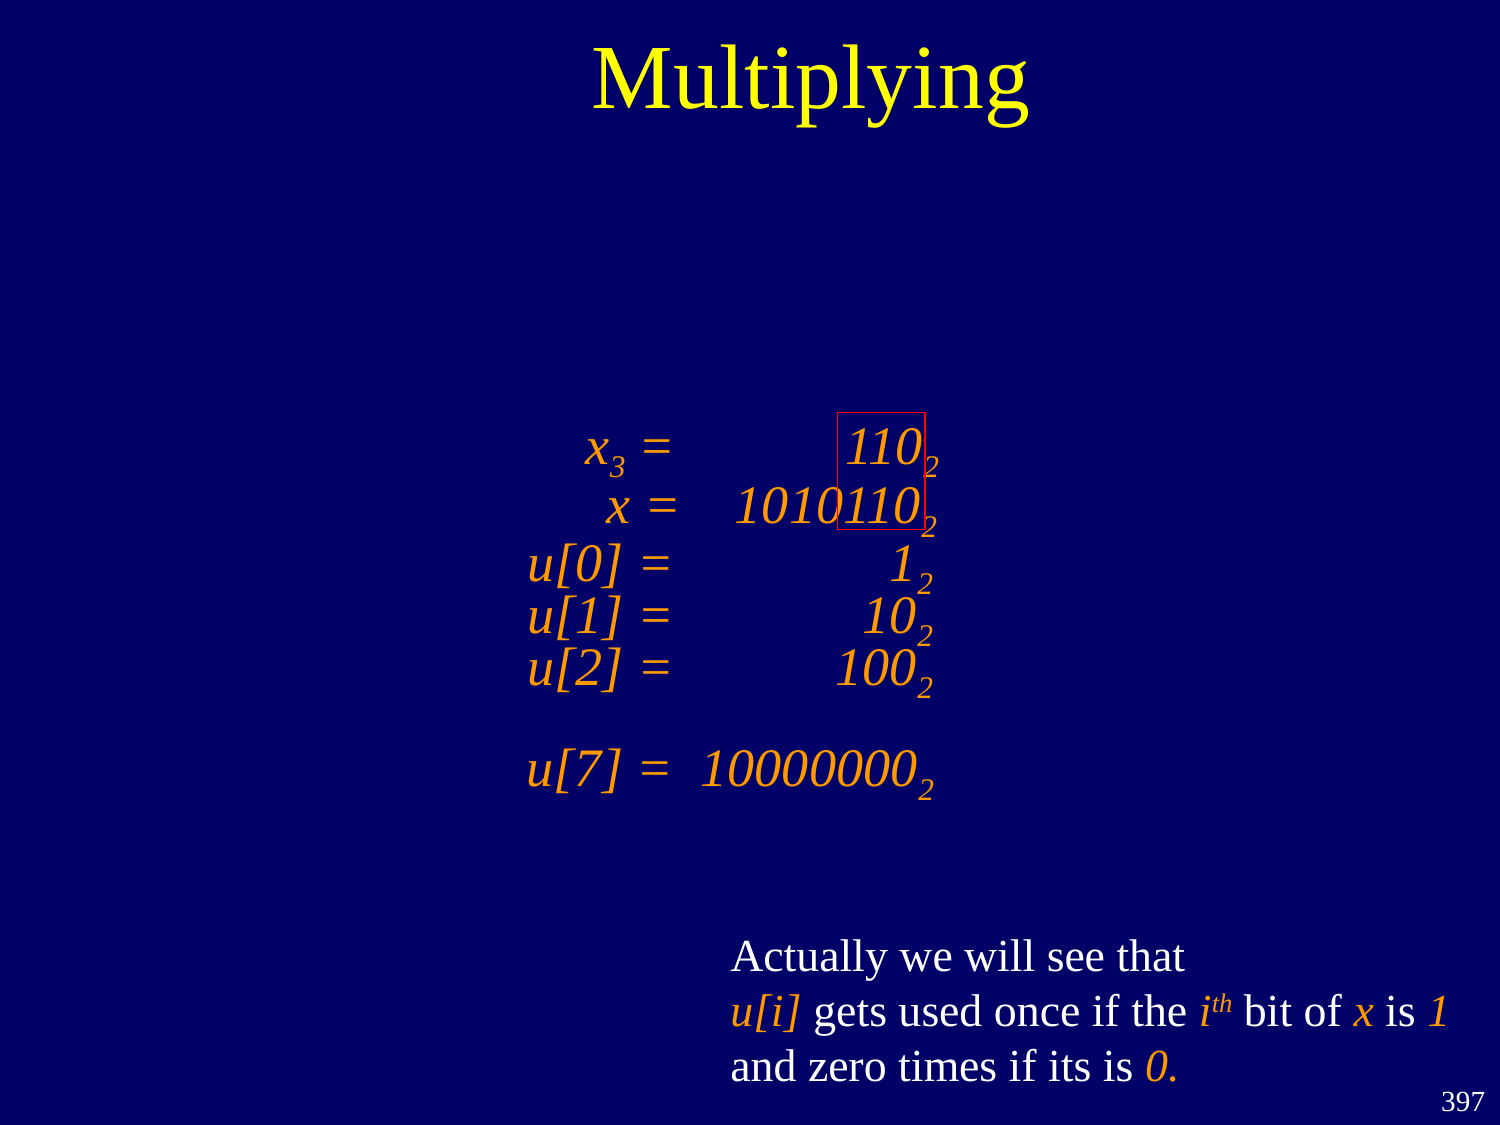

Multiplying
x3 =             1102

x =    10101102
u[0] =                12
u[1] =              102
u[2] =            1002
u[7] =  100000002
Actually we will see that
u[i] gets used once if the ith bit of x is 1
and zero times if its is 0.